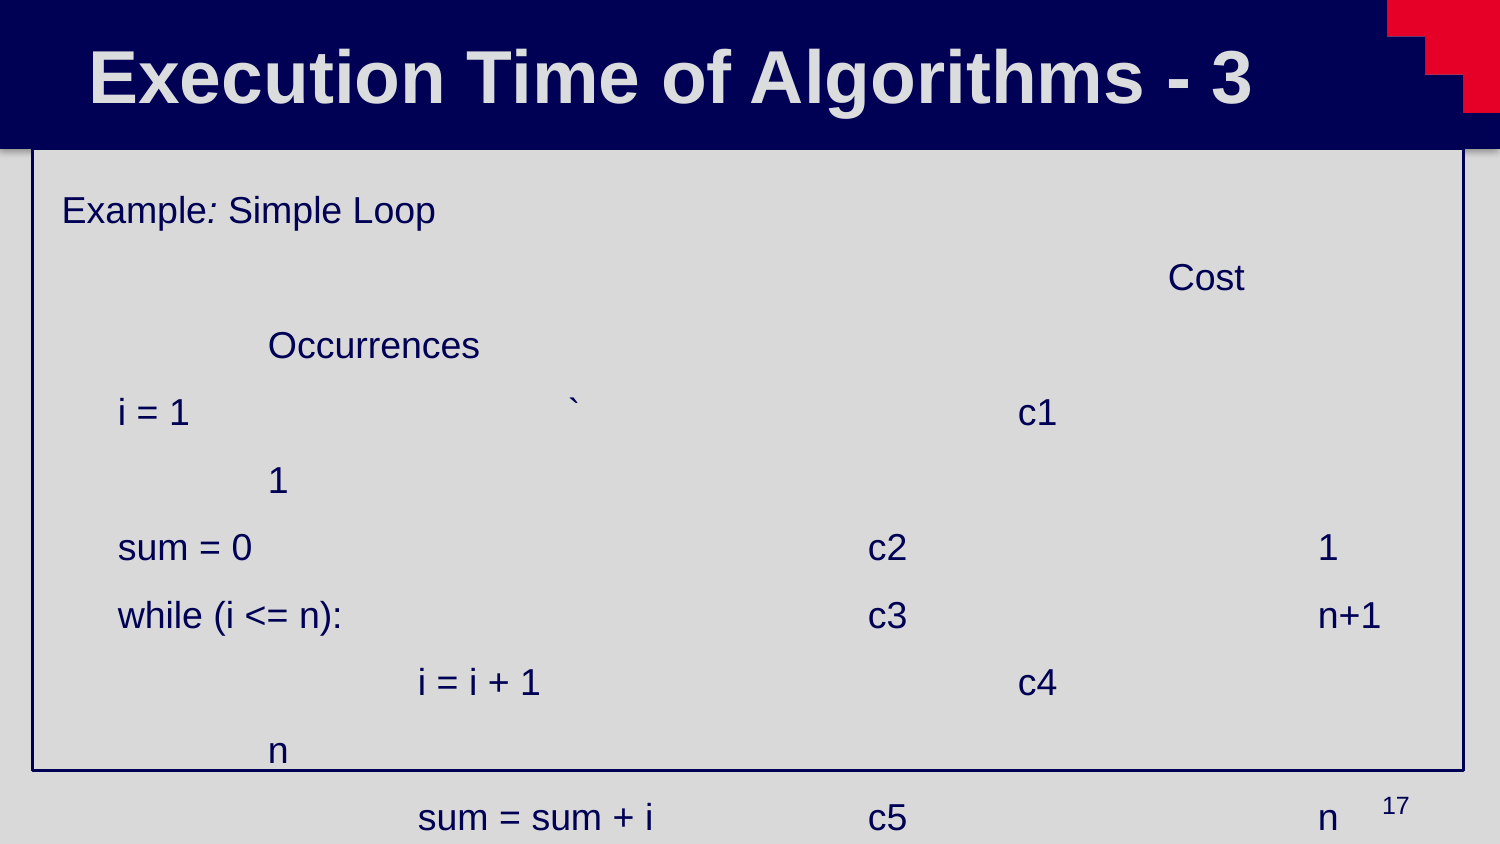

# Execution Time of Algorithms - 3
Example: Simple Loop
								Cost		Occurrences
	i = 1			`			c1			1
	sum = 0					c2			1
	while (i <= n):				c3		   	n+1
			i = i + 1				c4		   	n
			sum = sum + i		c5		   	n
Total Cost  =  c1 + c2 + (n+1)*c3 + n*c4 + n*c5
17